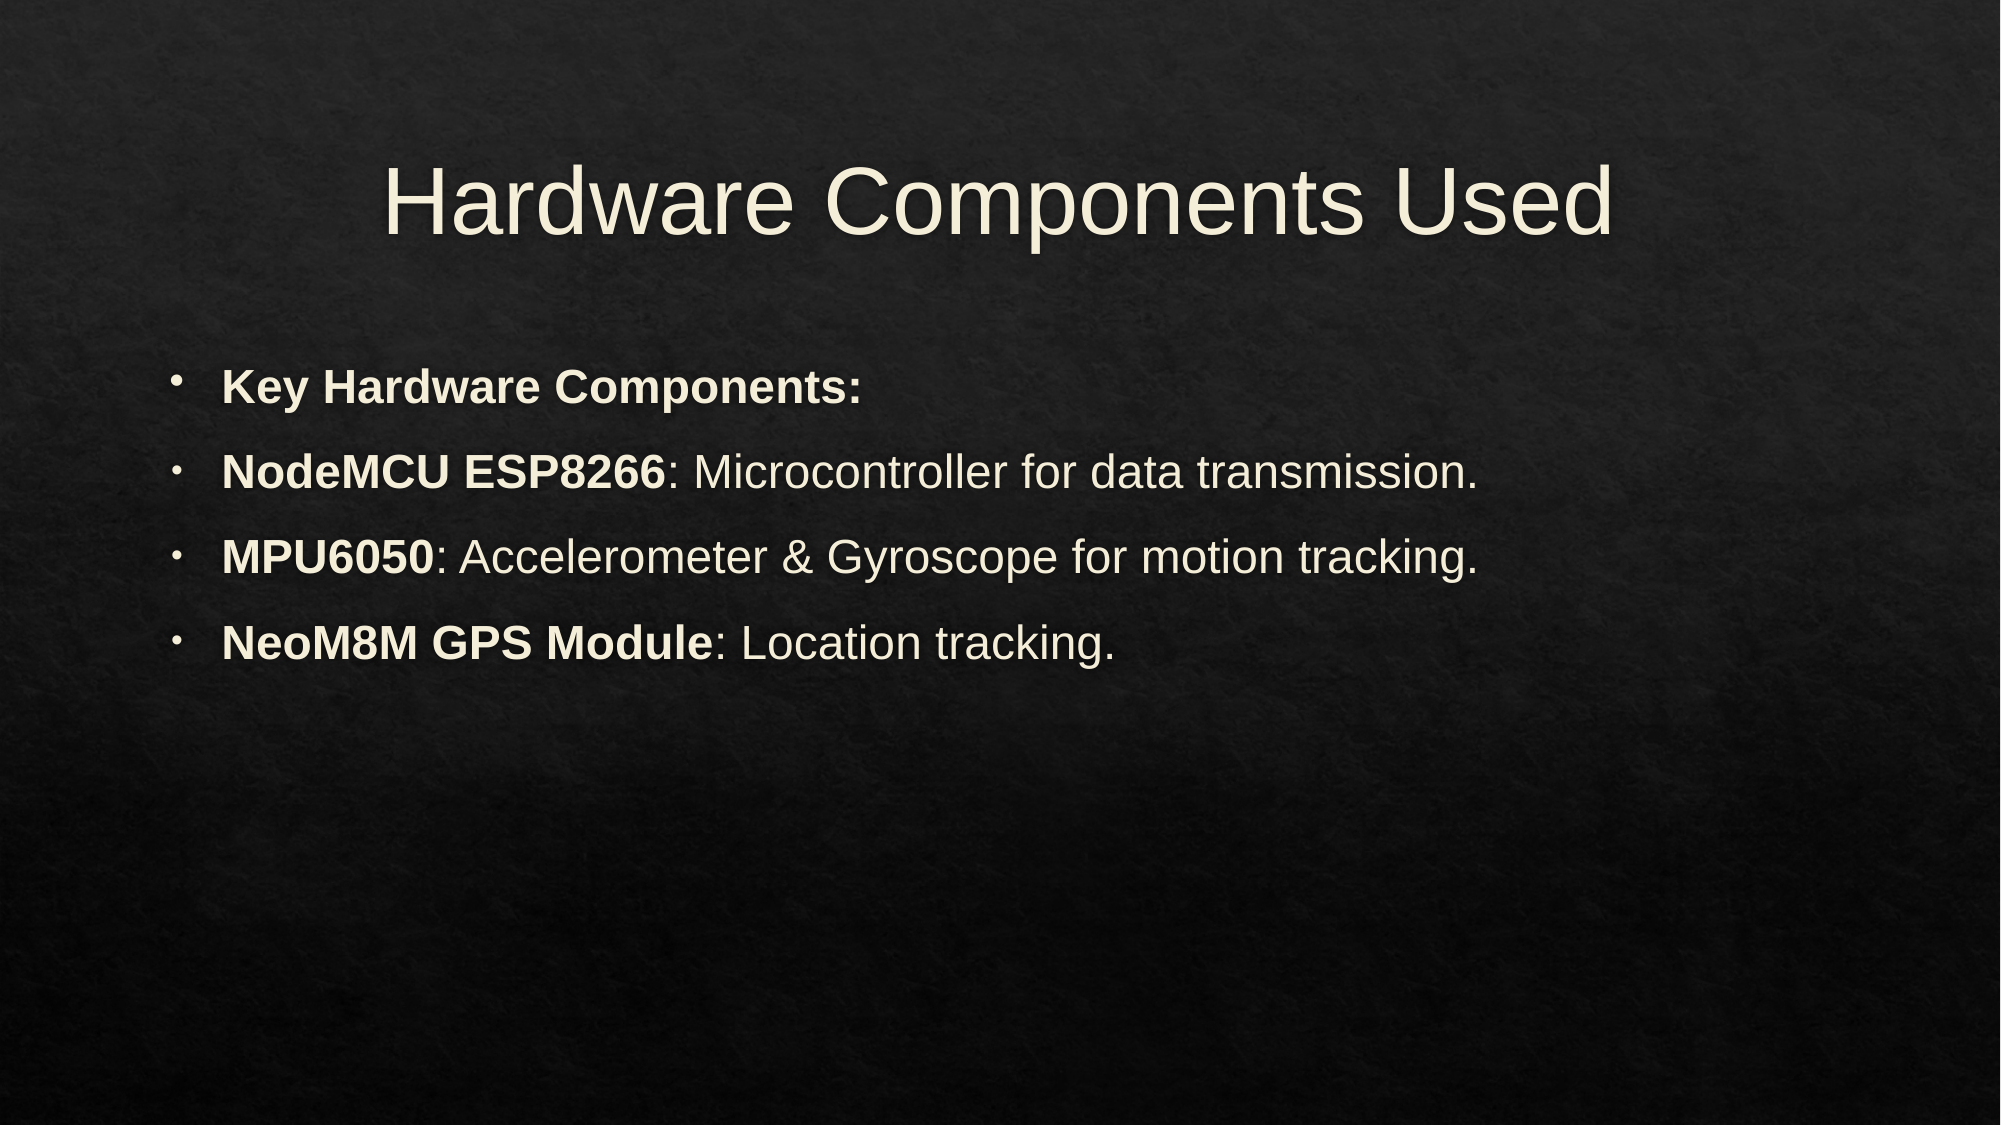

# Hardware Components Used
Key Hardware Components:
NodeMCU ESP8266: Microcontroller for data transmission.
MPU6050: Accelerometer & Gyroscope for motion tracking.
NeoM8M GPS Module: Location tracking.